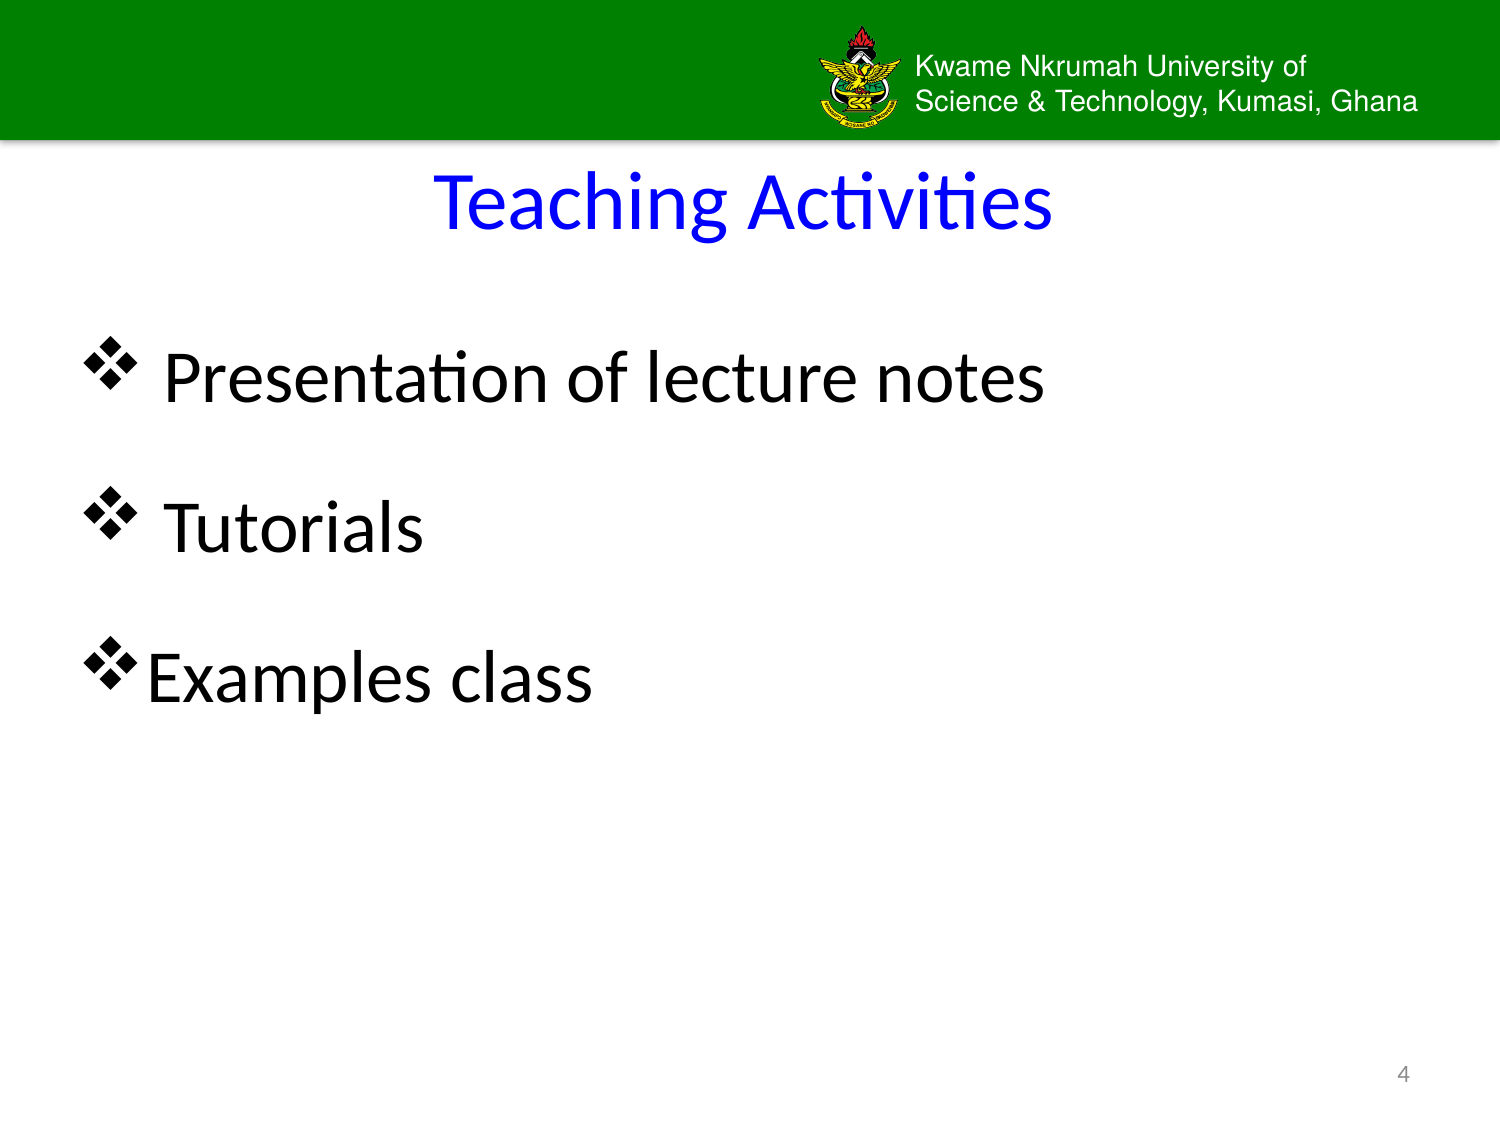

Teaching Activities
 Presentation of lecture notes
 Tutorials
Examples class

4